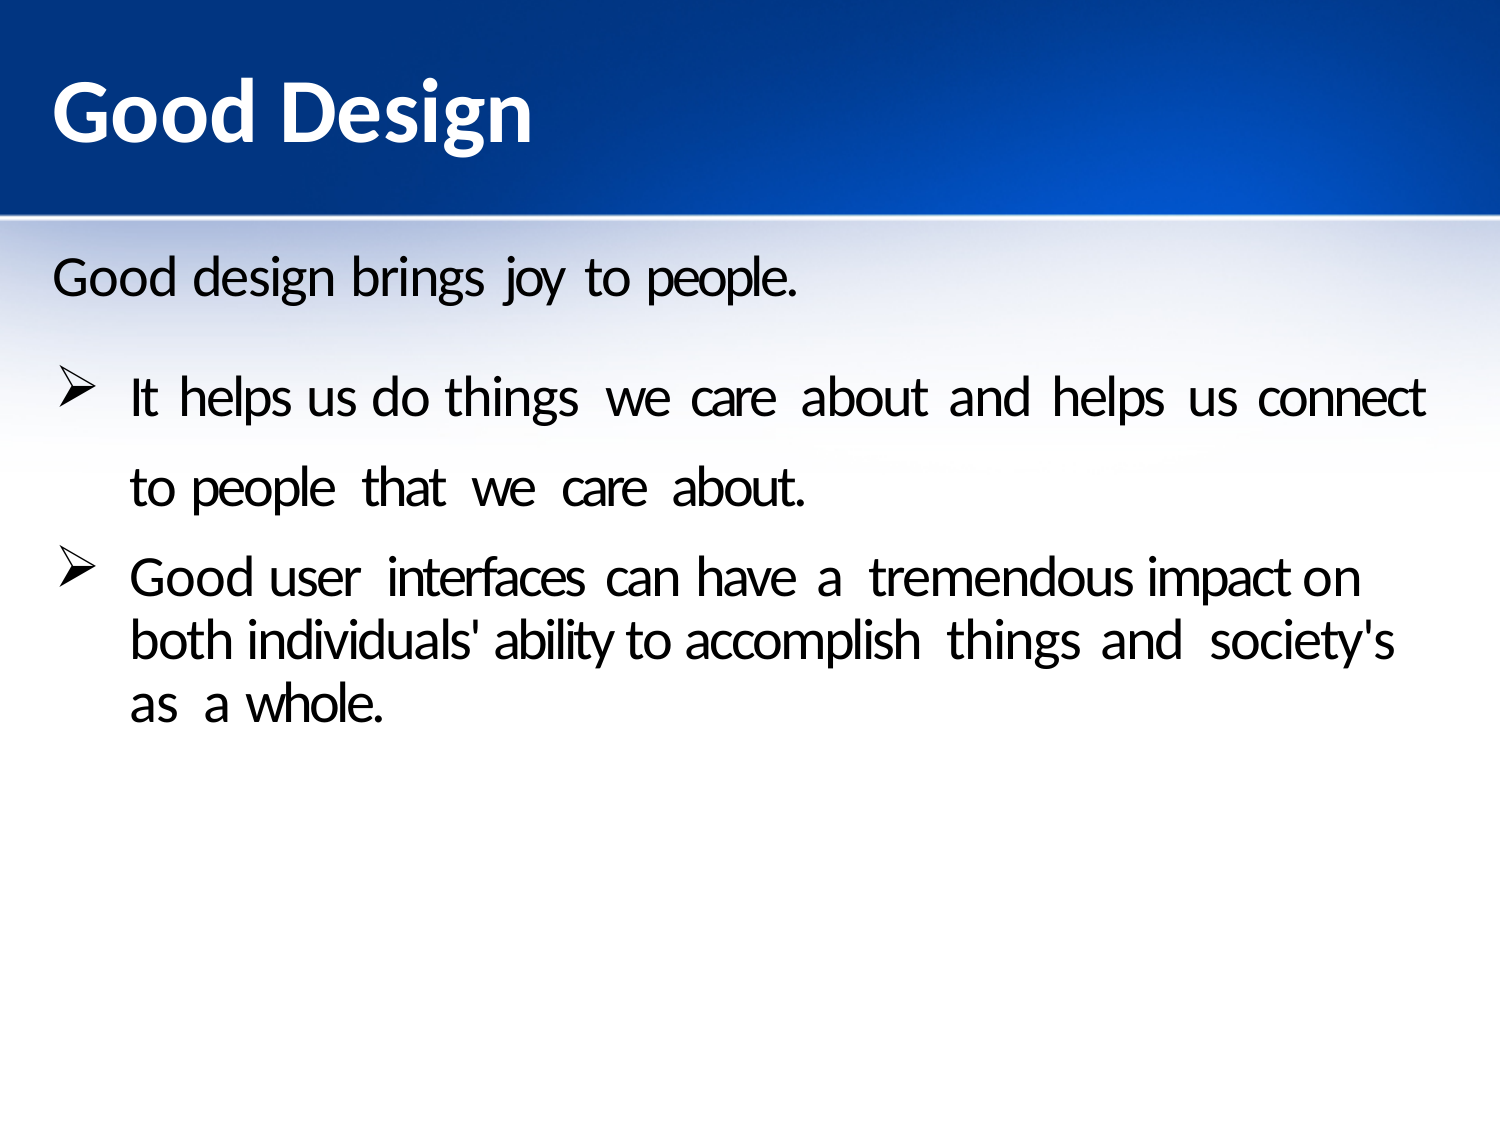

# Good Design
Good design brings  joy  to people.
It  helps us do things  we  care  about  and  helps  us  connect  to people  that  we  care  about.
Good user  interfaces  can have  a  tremendous impact on both individuals' ability to accomplish  things  and  society's  as  a whole.